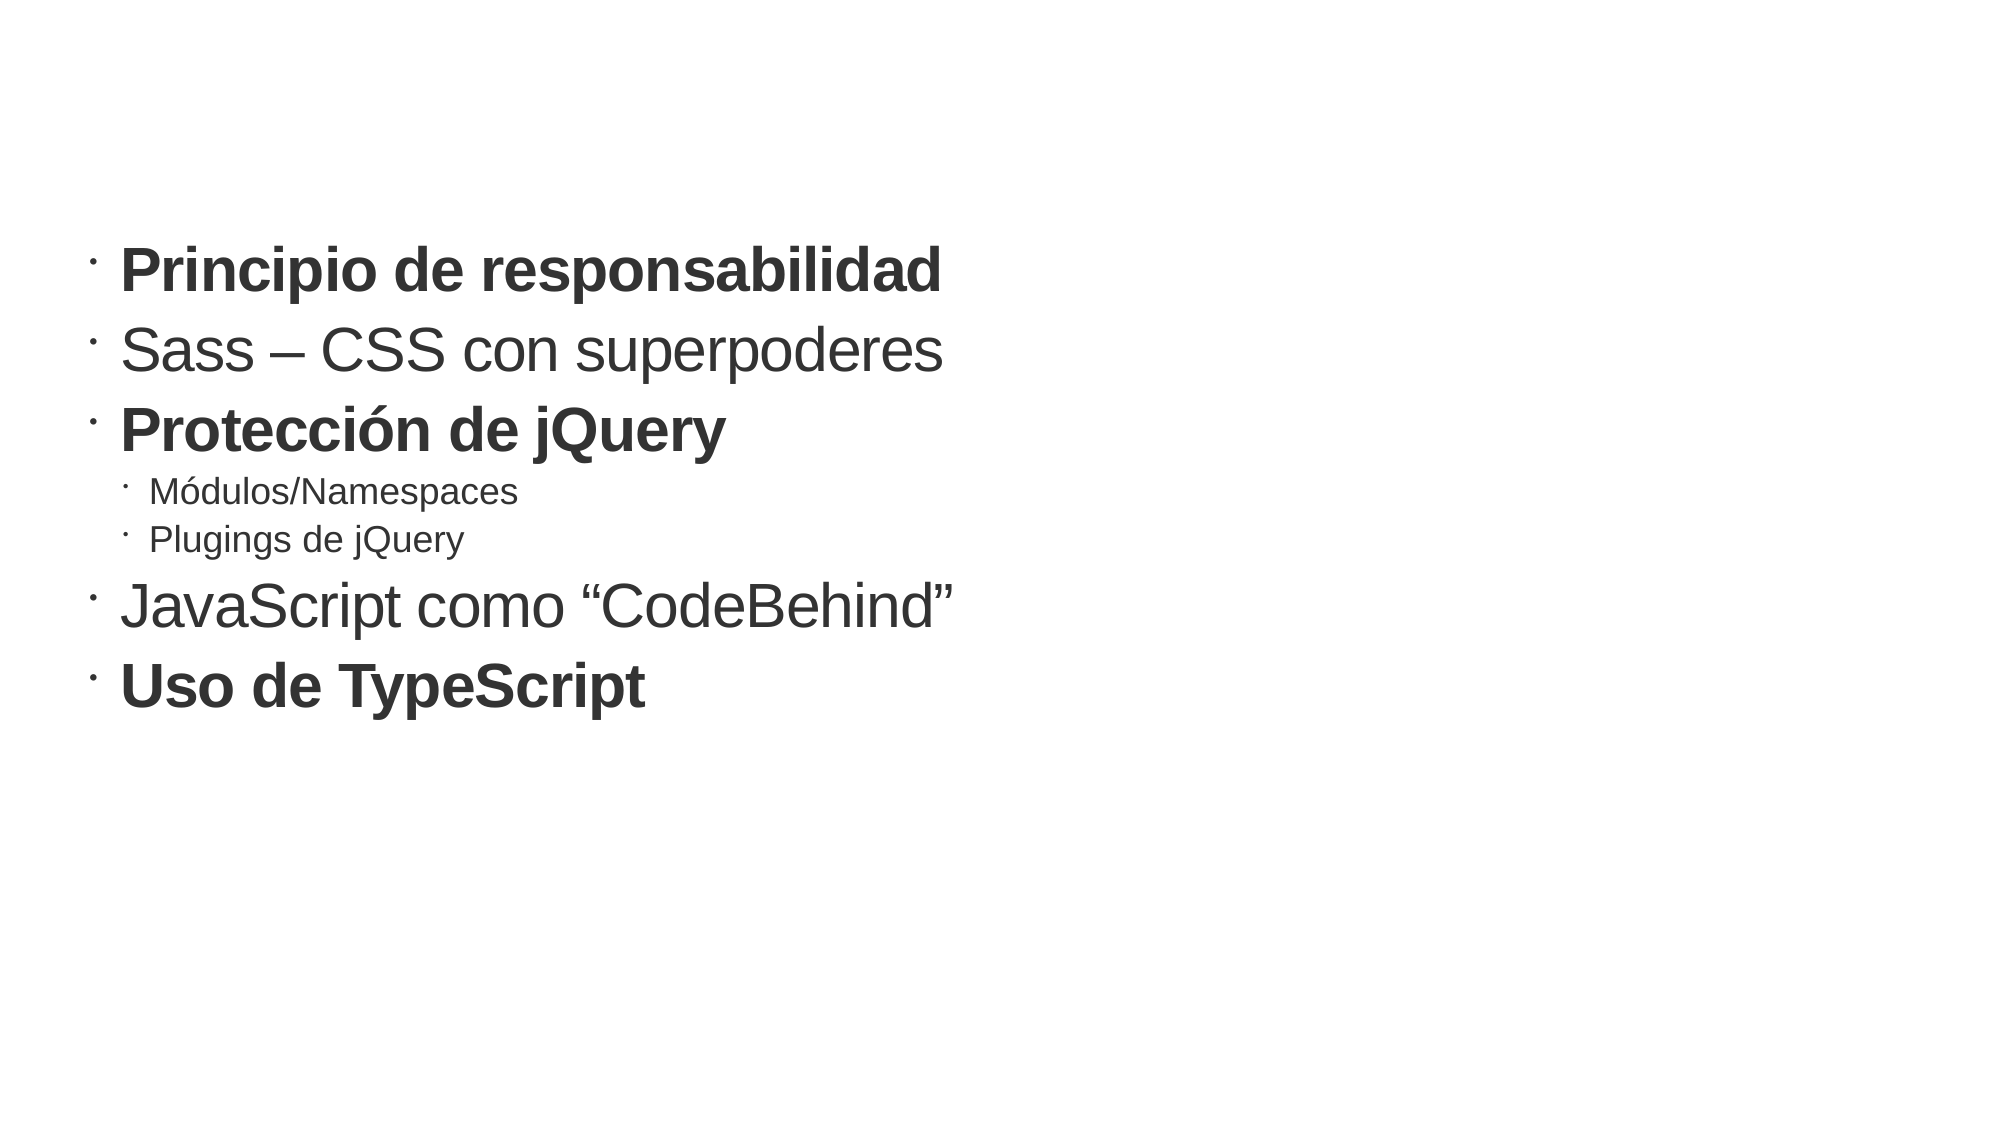

#
Principio de responsabilidad
Sass – CSS con superpoderes
Protección de jQuery
Módulos/Namespaces
Plugings de jQuery
JavaScript como “CodeBehind”
Uso de TypeScript